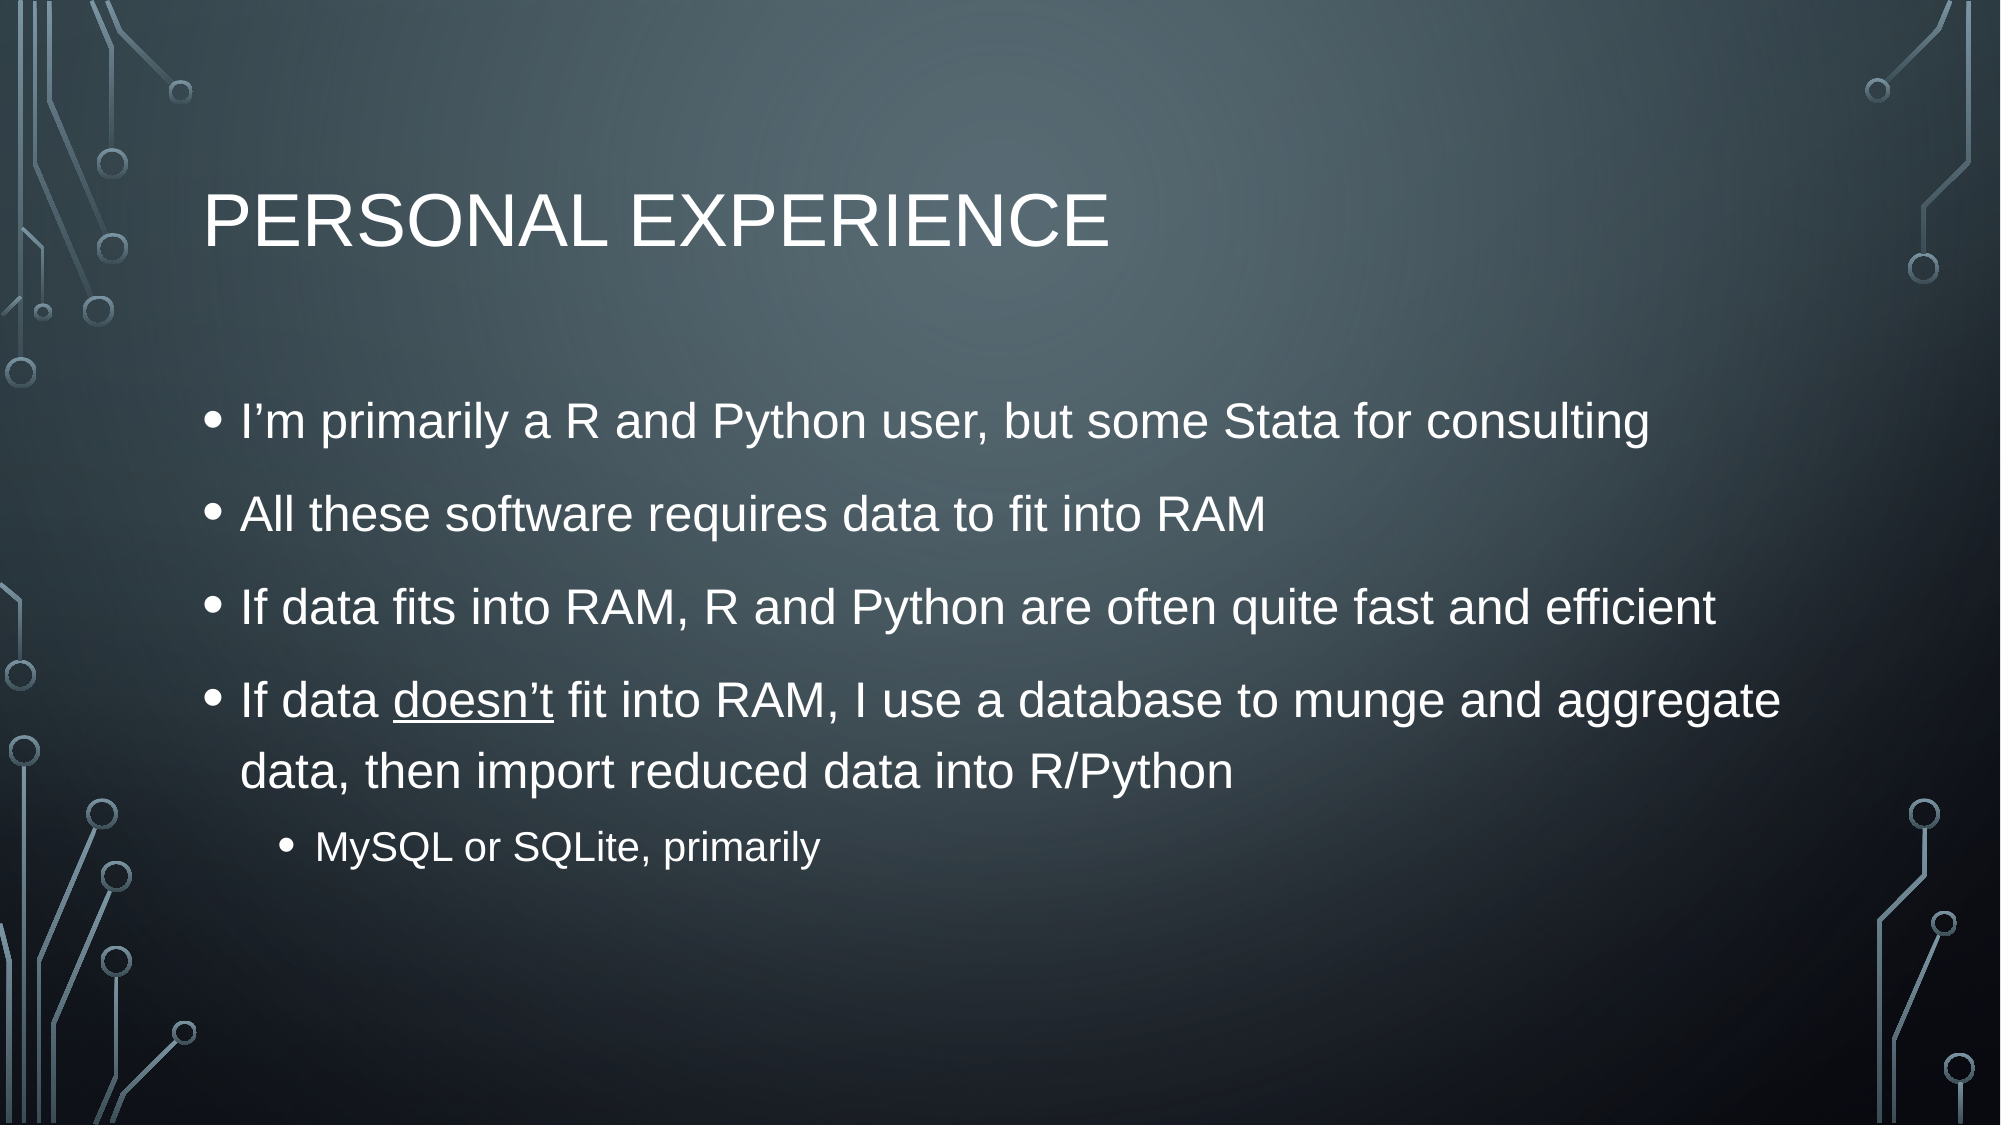

# Personal experience
I’m primarily a R and Python user, but some Stata for consulting
All these software requires data to fit into RAM
If data fits into RAM, R and Python are often quite fast and efficient
If data doesn’t fit into RAM, I use a database to munge and aggregate data, then import reduced data into R/Python
MySQL or SQLite, primarily